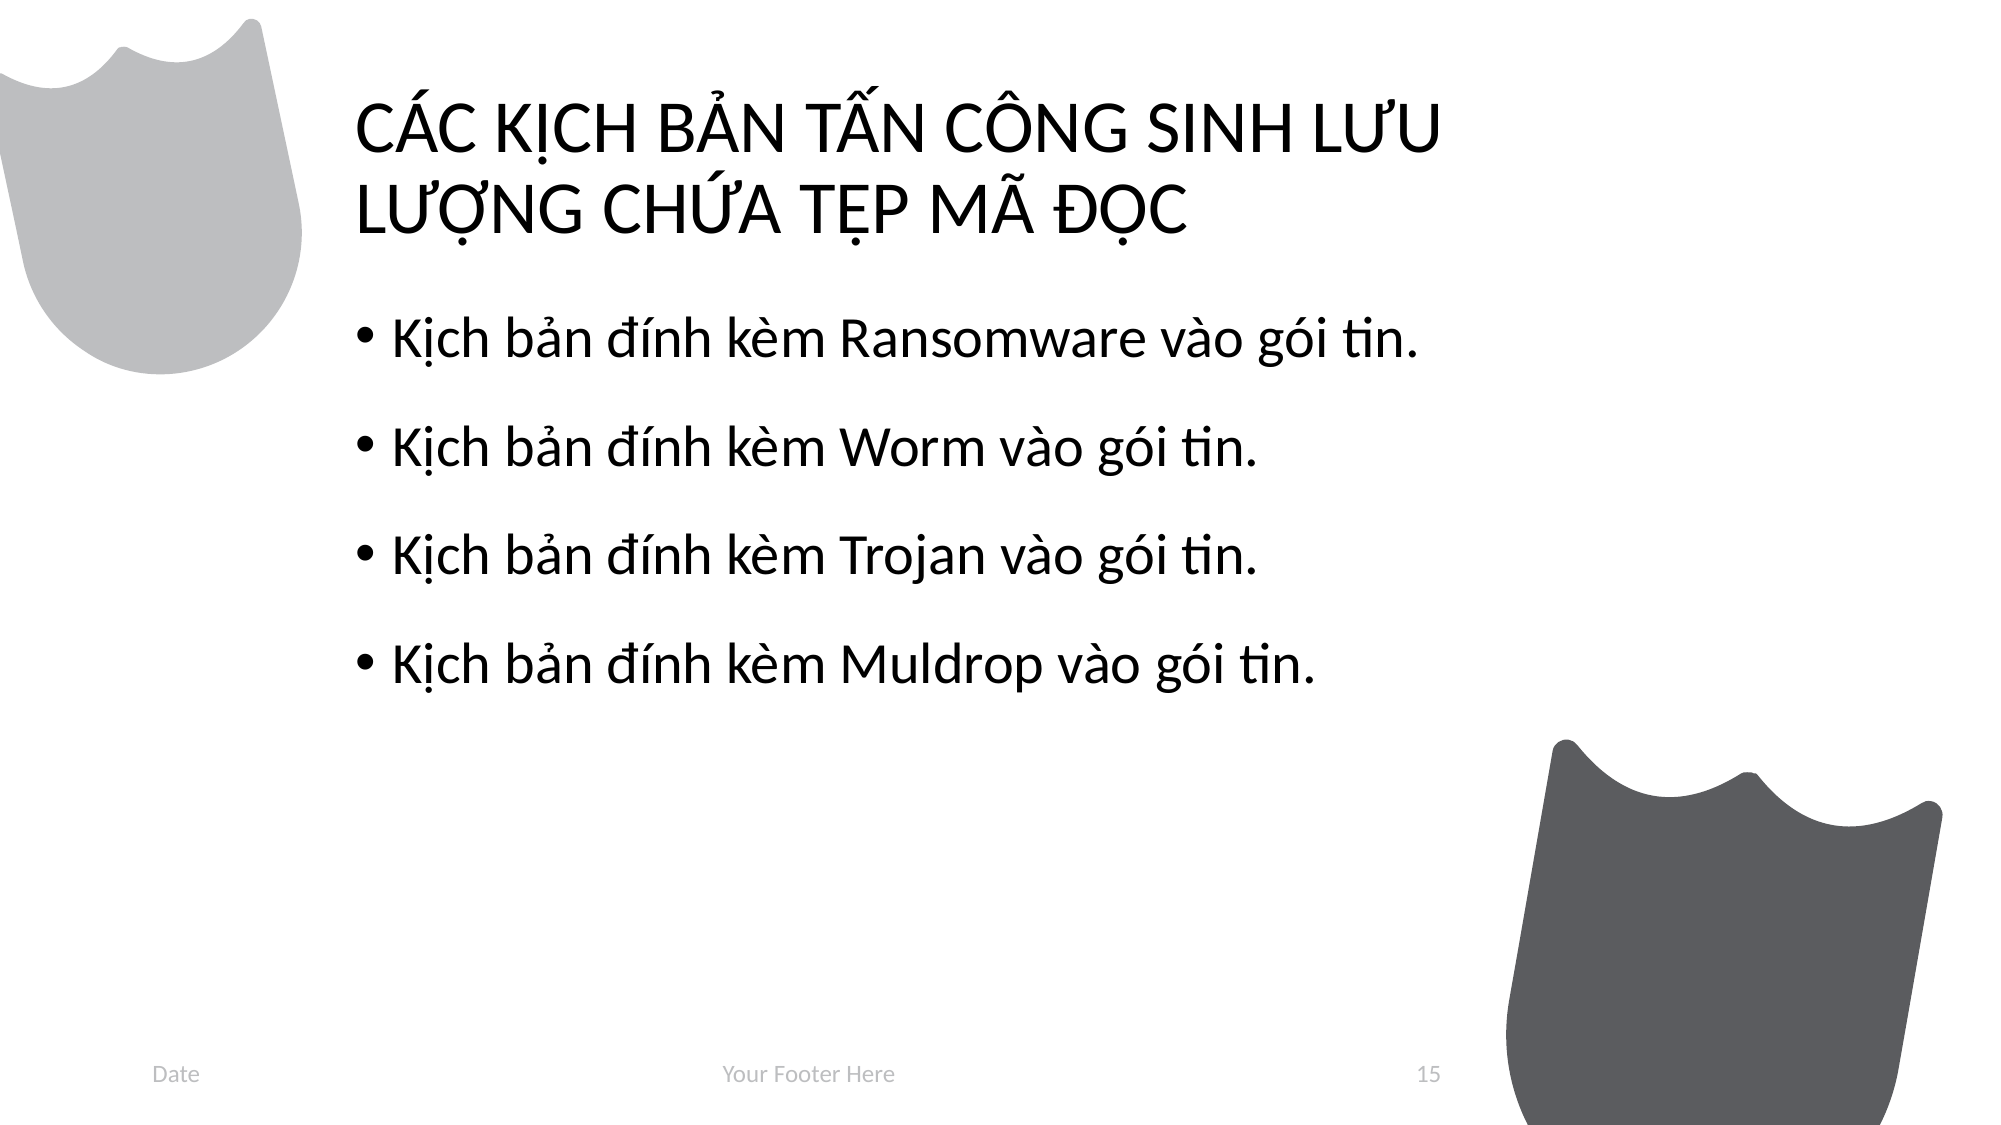

# CÁC KỊCH BẢN TẤN CÔNG SINH LƯU LƯỢNG CHỨA TỆP MÃ ĐỘC
Kịch bản đính kèm Ransomware vào gói tin.
Kịch bản đính kèm Worm vào gói tin.
Kịch bản đính kèm Trojan vào gói tin.
Kịch bản đính kèm Muldrop vào gói tin.

Date
Your Footer Here
15